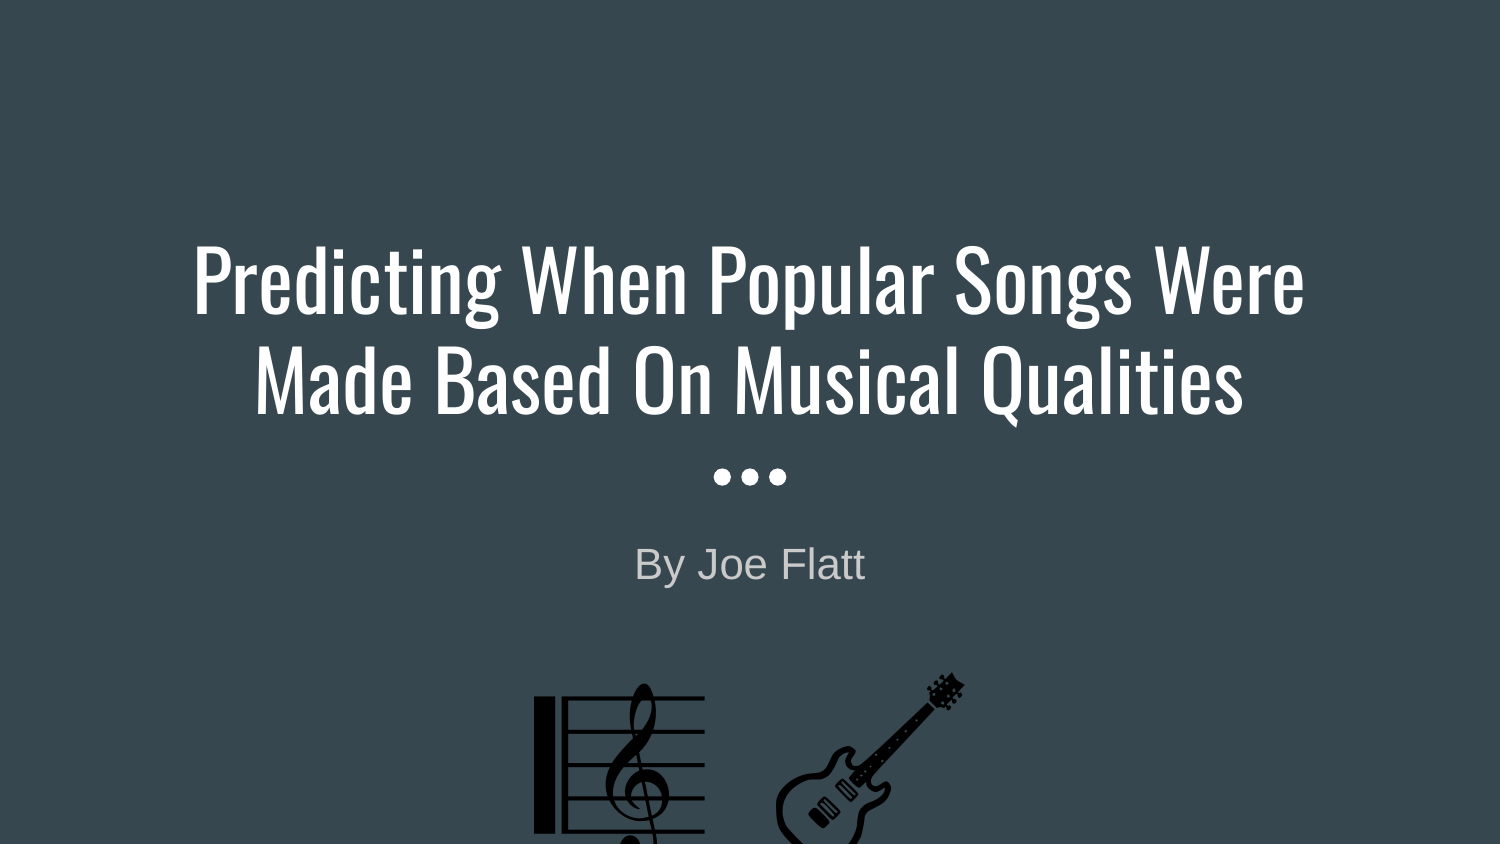

# Predicting When Popular Songs Were Made Based On Musical Qualities
By Joe Flatt
🎼 🎸